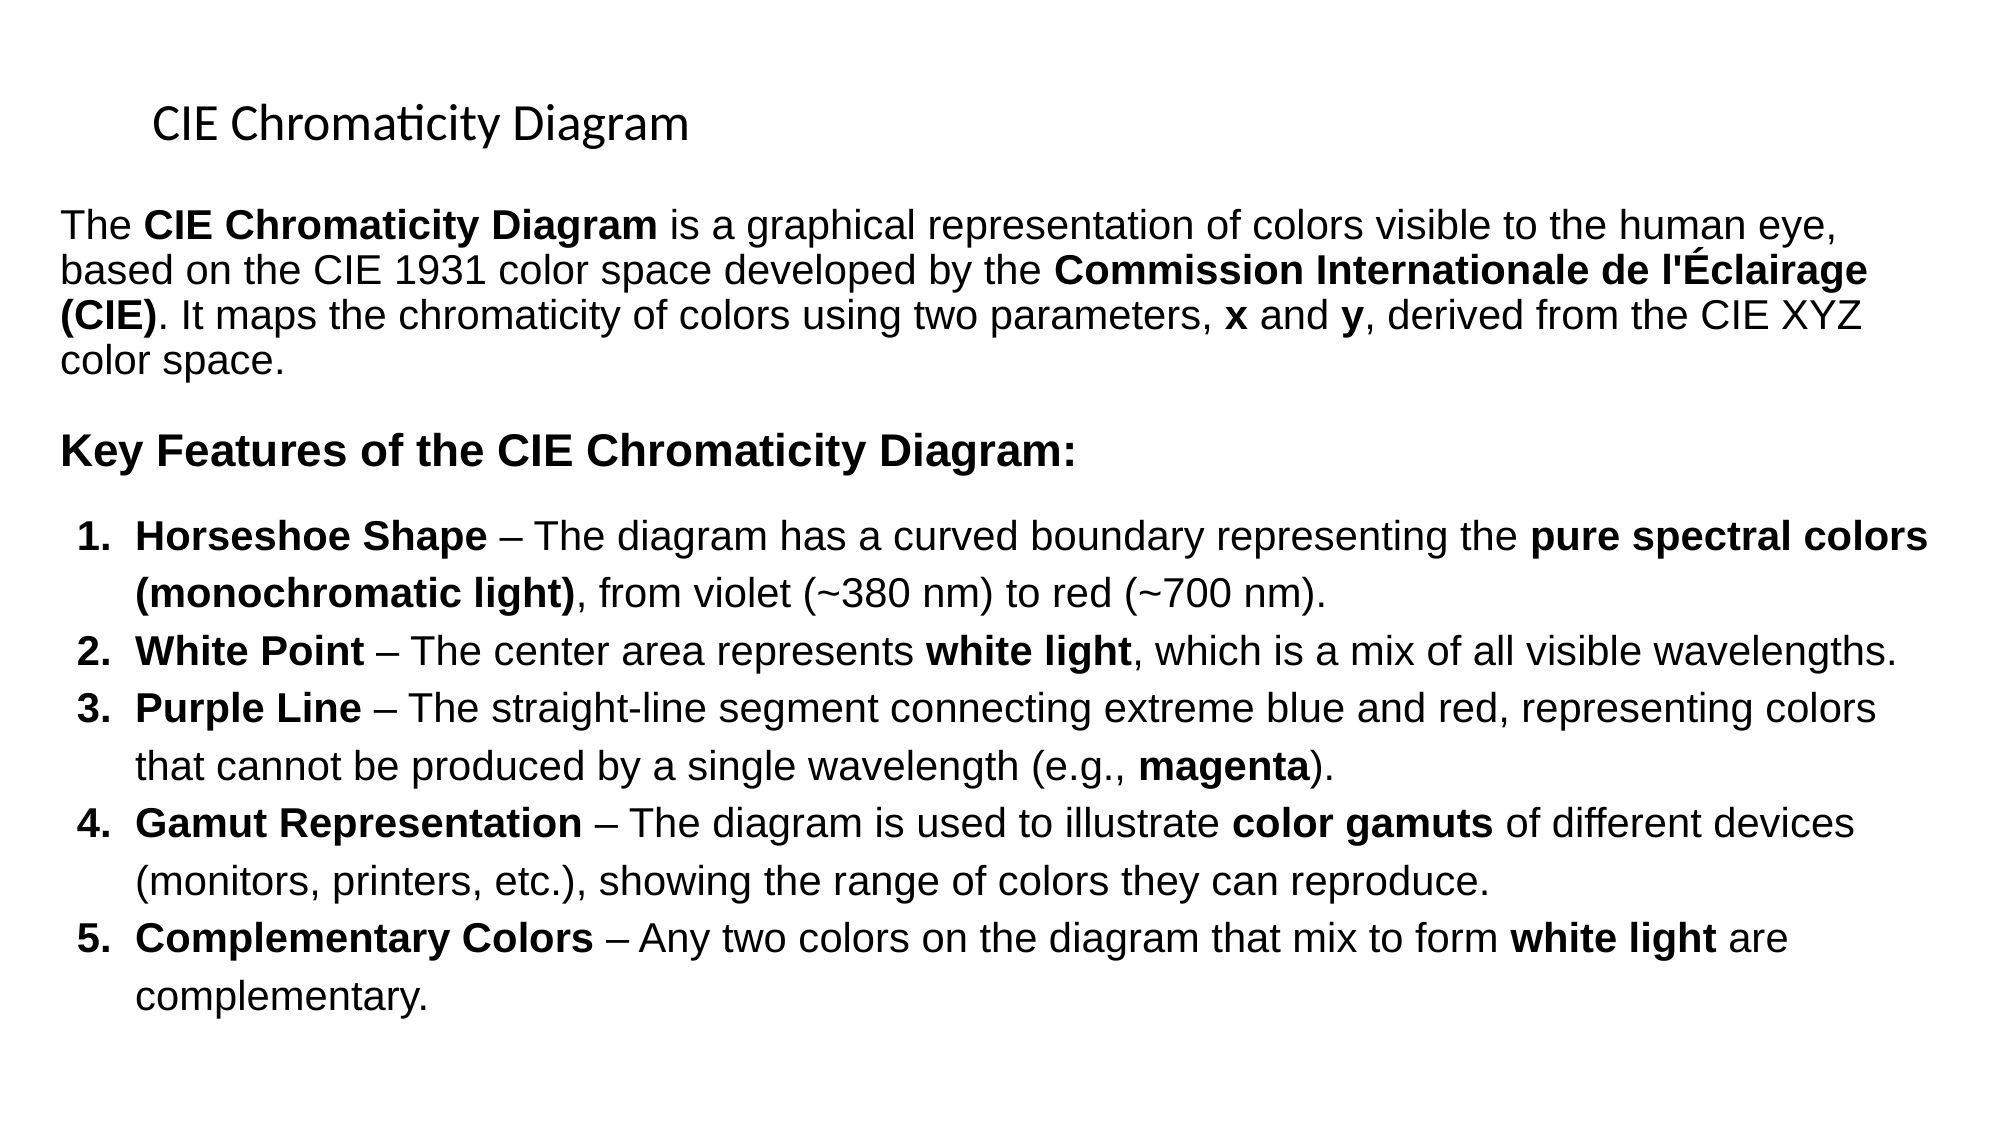

# CIE Chromaticity Diagram

The CIE Chromaticity Diagram is a graphical representation of colors visible to the human eye, based on the CIE 1931 color space developed by the Commission Internationale de l'Éclairage (CIE). It maps the chromaticity of colors using two parameters, x and y, derived from the CIE XYZ color space.
Key Features of the CIE Chromaticity Diagram:
Horseshoe Shape – The diagram has a curved boundary representing the pure spectral colors (monochromatic light), from violet (~380 nm) to red (~700 nm).
White Point – The center area represents white light, which is a mix of all visible wavelengths.
Purple Line – The straight-line segment connecting extreme blue and red, representing colors that cannot be produced by a single wavelength (e.g., magenta).
Gamut Representation – The diagram is used to illustrate color gamuts of different devices (monitors, printers, etc.), showing the range of colors they can reproduce.
Complementary Colors – Any two colors on the diagram that mix to form white light are complementary.